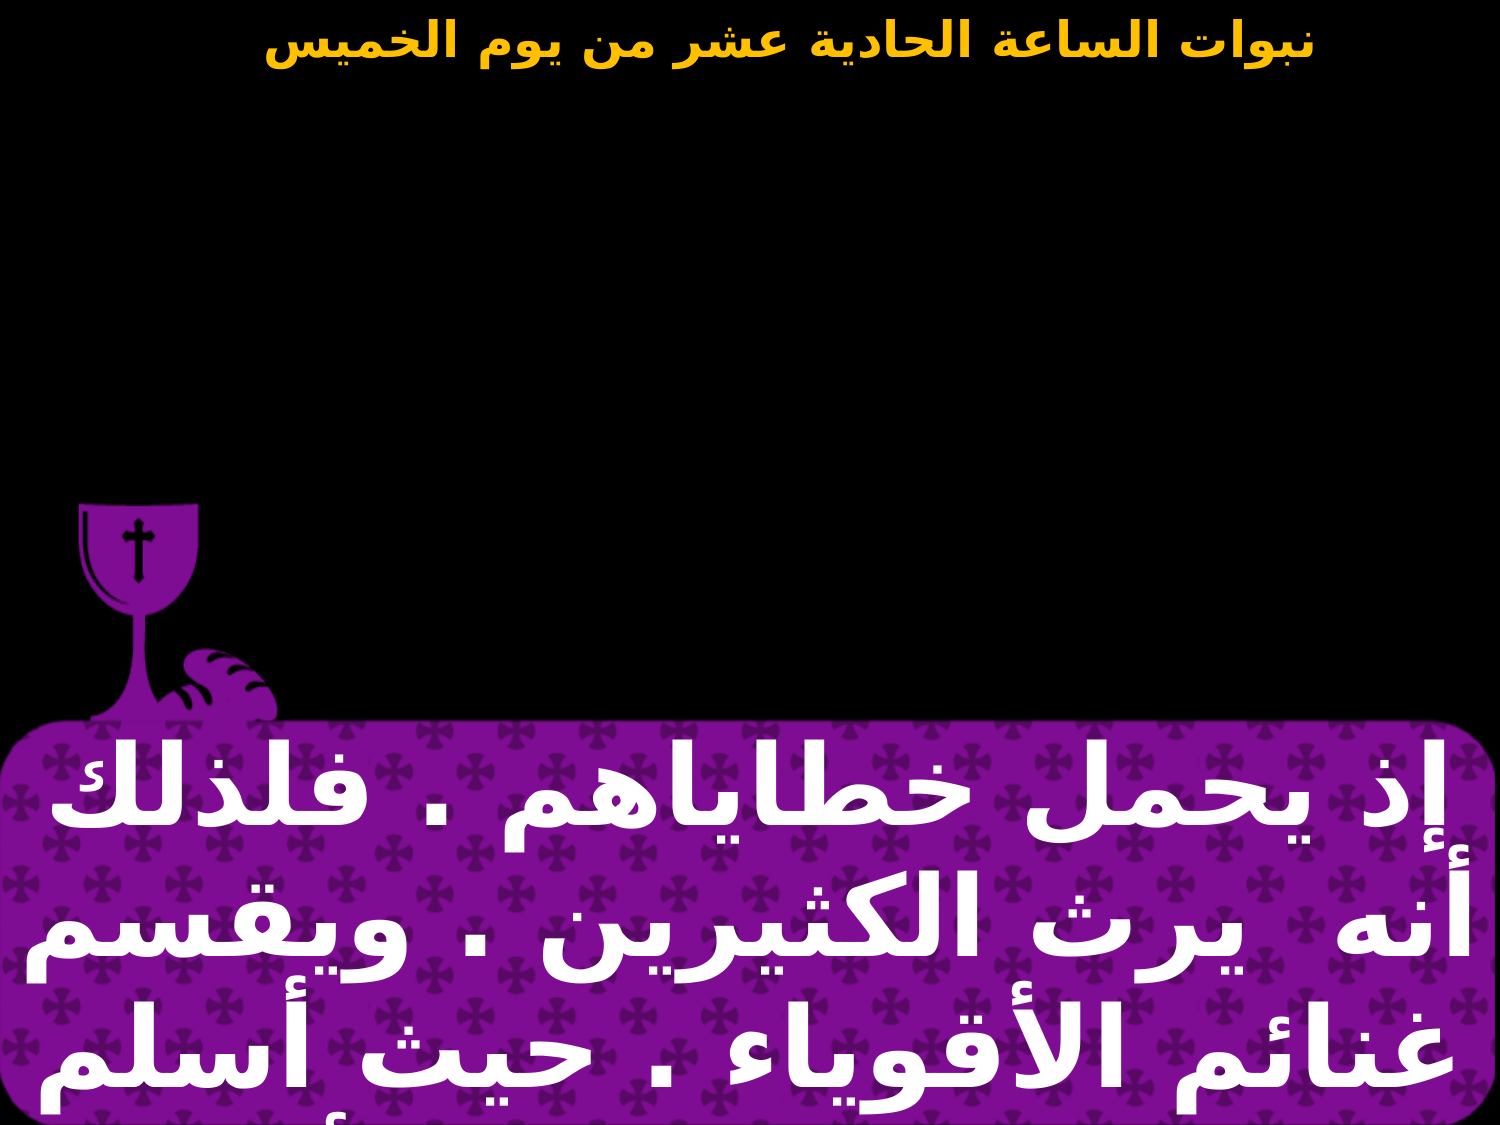

| إذ يحمل خطاياهم . فلذلك أنه يرث الكثيرين . ويقسم غنائم الأقوياء . حيث أسلم نفسه للموت مع الأثمة وهو |
| --- |